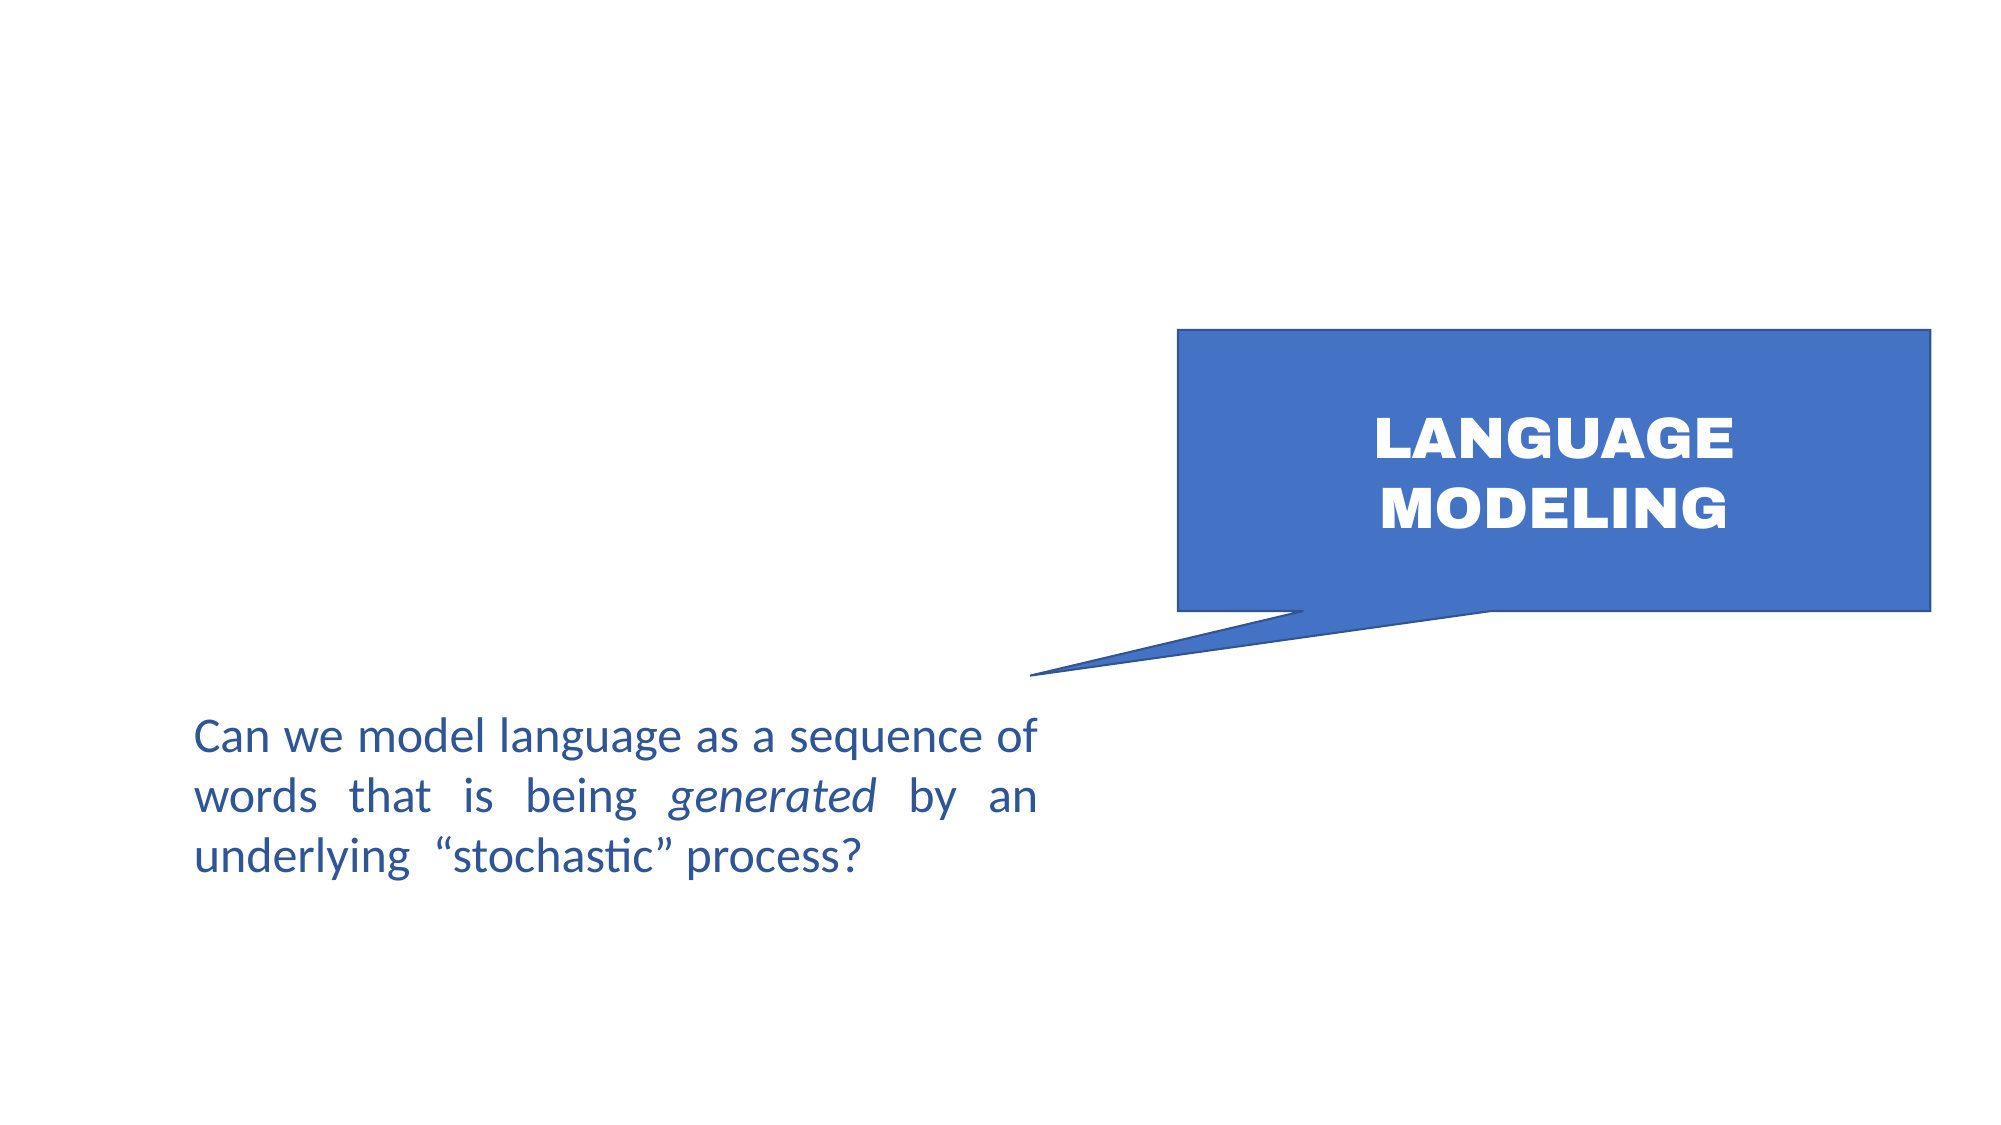

#
LANGUAGE MODELING
Can we model language as a sequence of words that is being generated by an underlying  “stochastic” process?